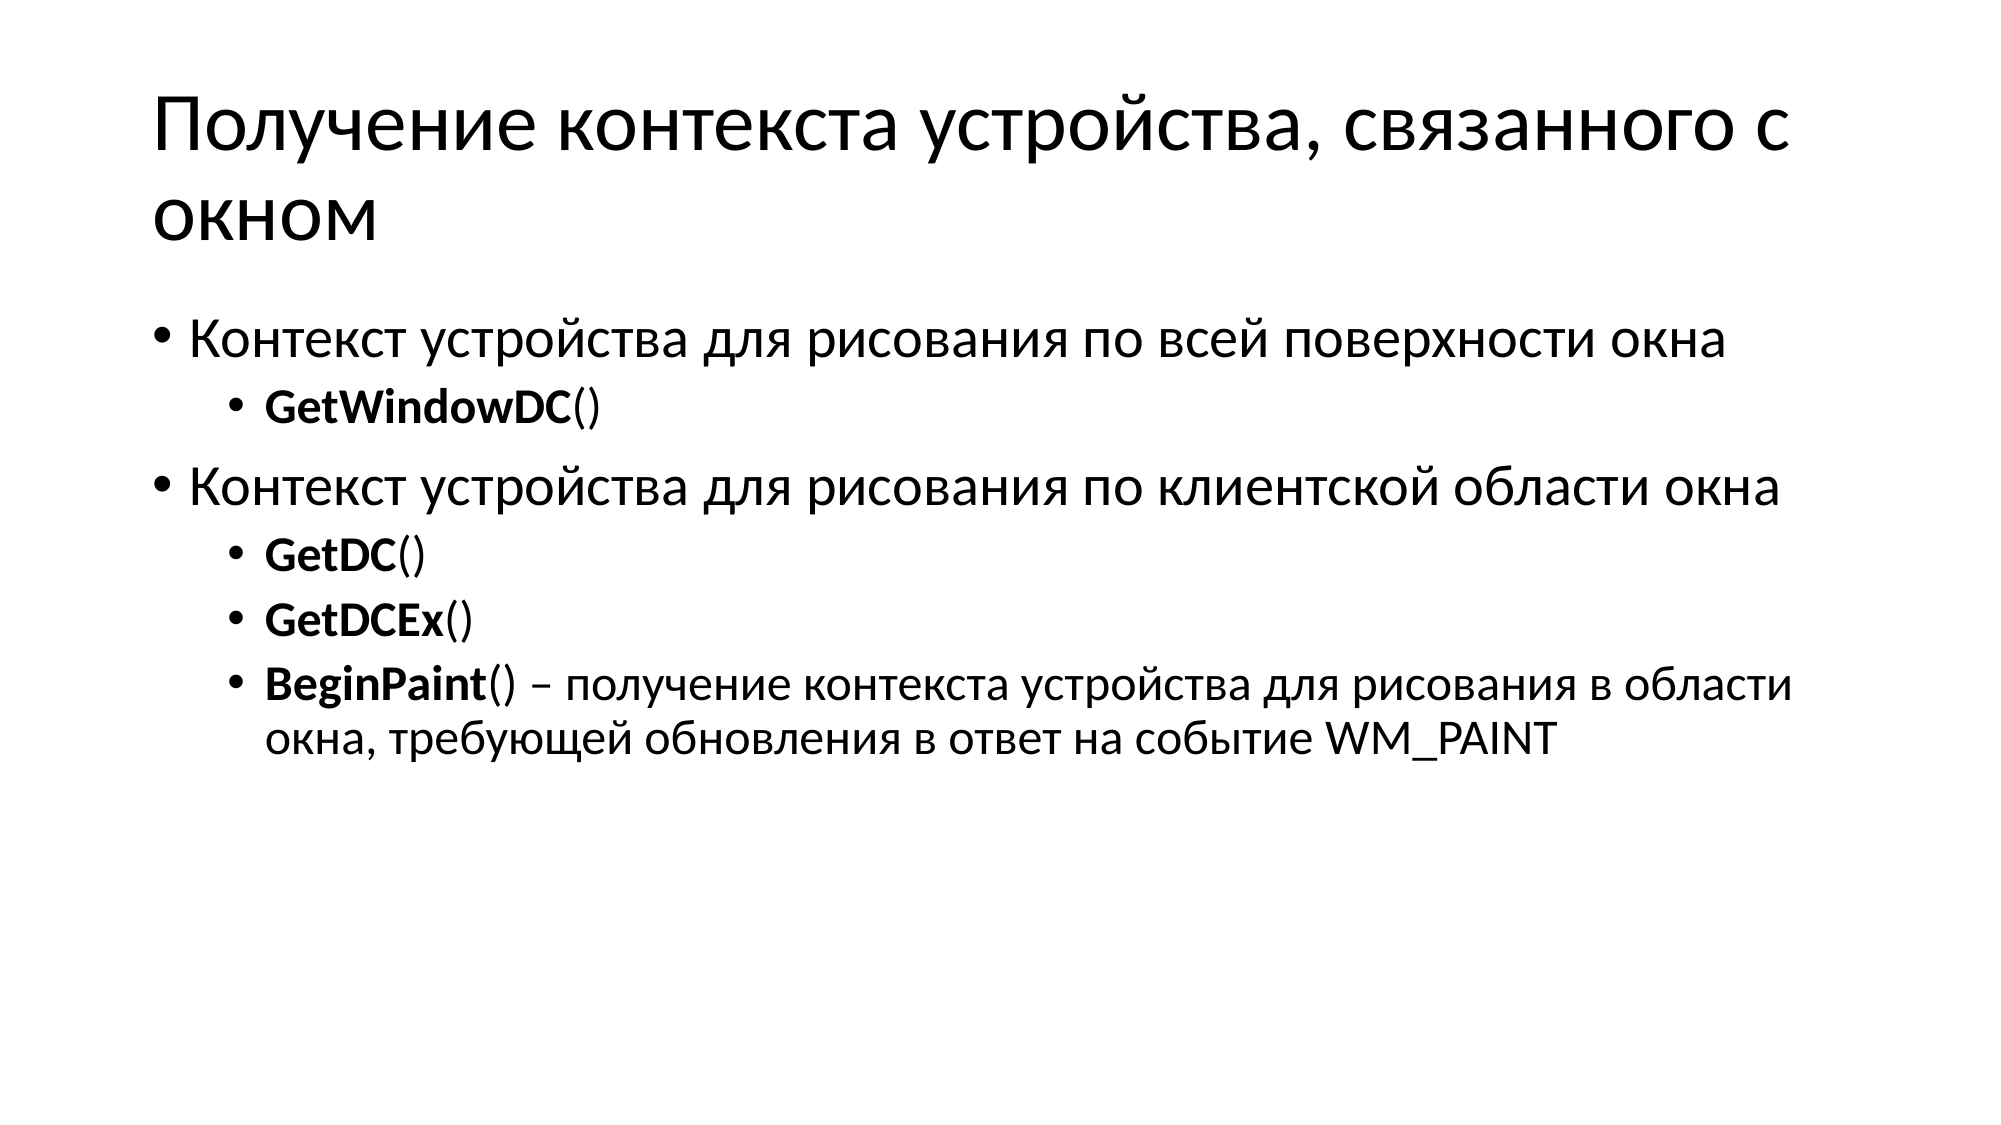

# Получение контекста устройства, связанного с окном
Контекст устройства для рисования по всей поверхности окна
GetWindowDC()
Контекст устройства для рисования по клиентской области окна
GetDC()
GetDCEx()
BeginPaint() – получение контекста устройства для рисования в области окна, требующей обновления в ответ на событие WM_PAINT